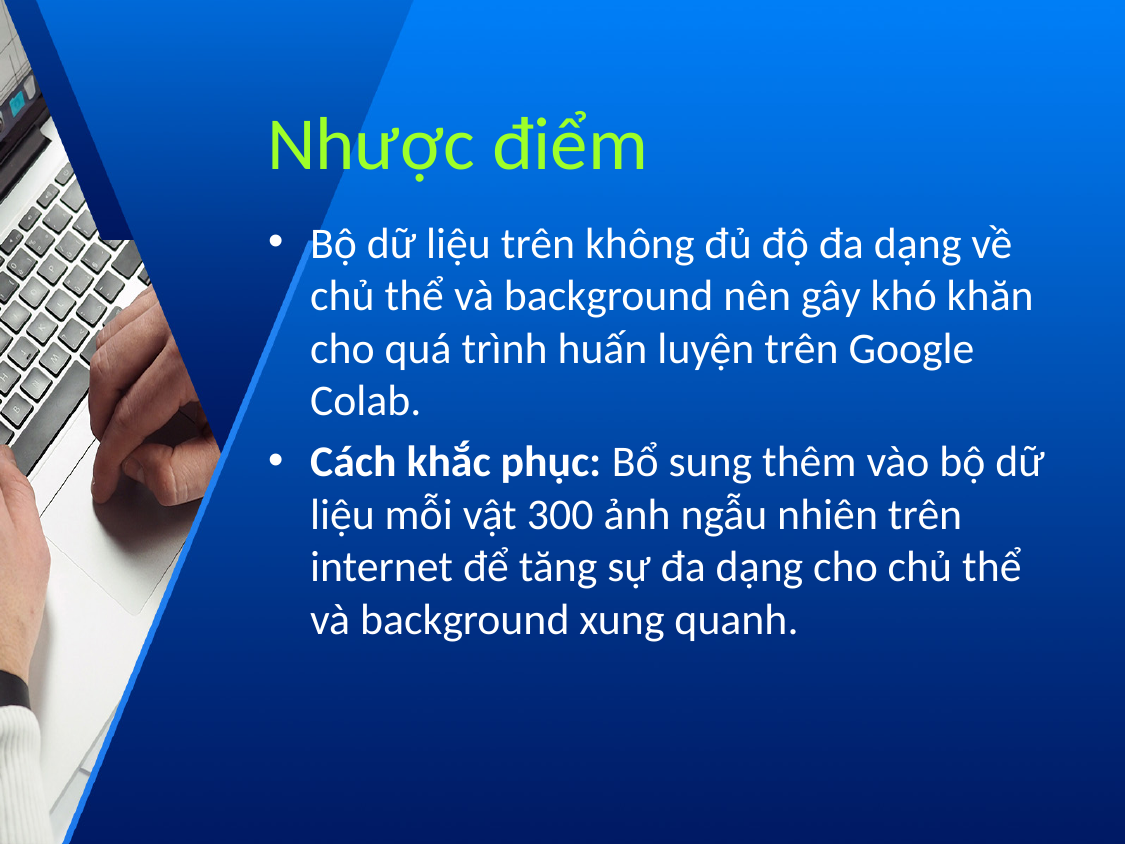

# Nhược điểm
Bộ dữ liệu trên không đủ độ đa dạng về chủ thể và background nên gây khó khăn cho quá trình huấn luyện trên Google Colab.
Cách khắc phục: Bổ sung thêm vào bộ dữ liệu mỗi vật 300 ảnh ngẫu nhiên trên internet để tăng sự đa dạng cho chủ thể và background xung quanh.